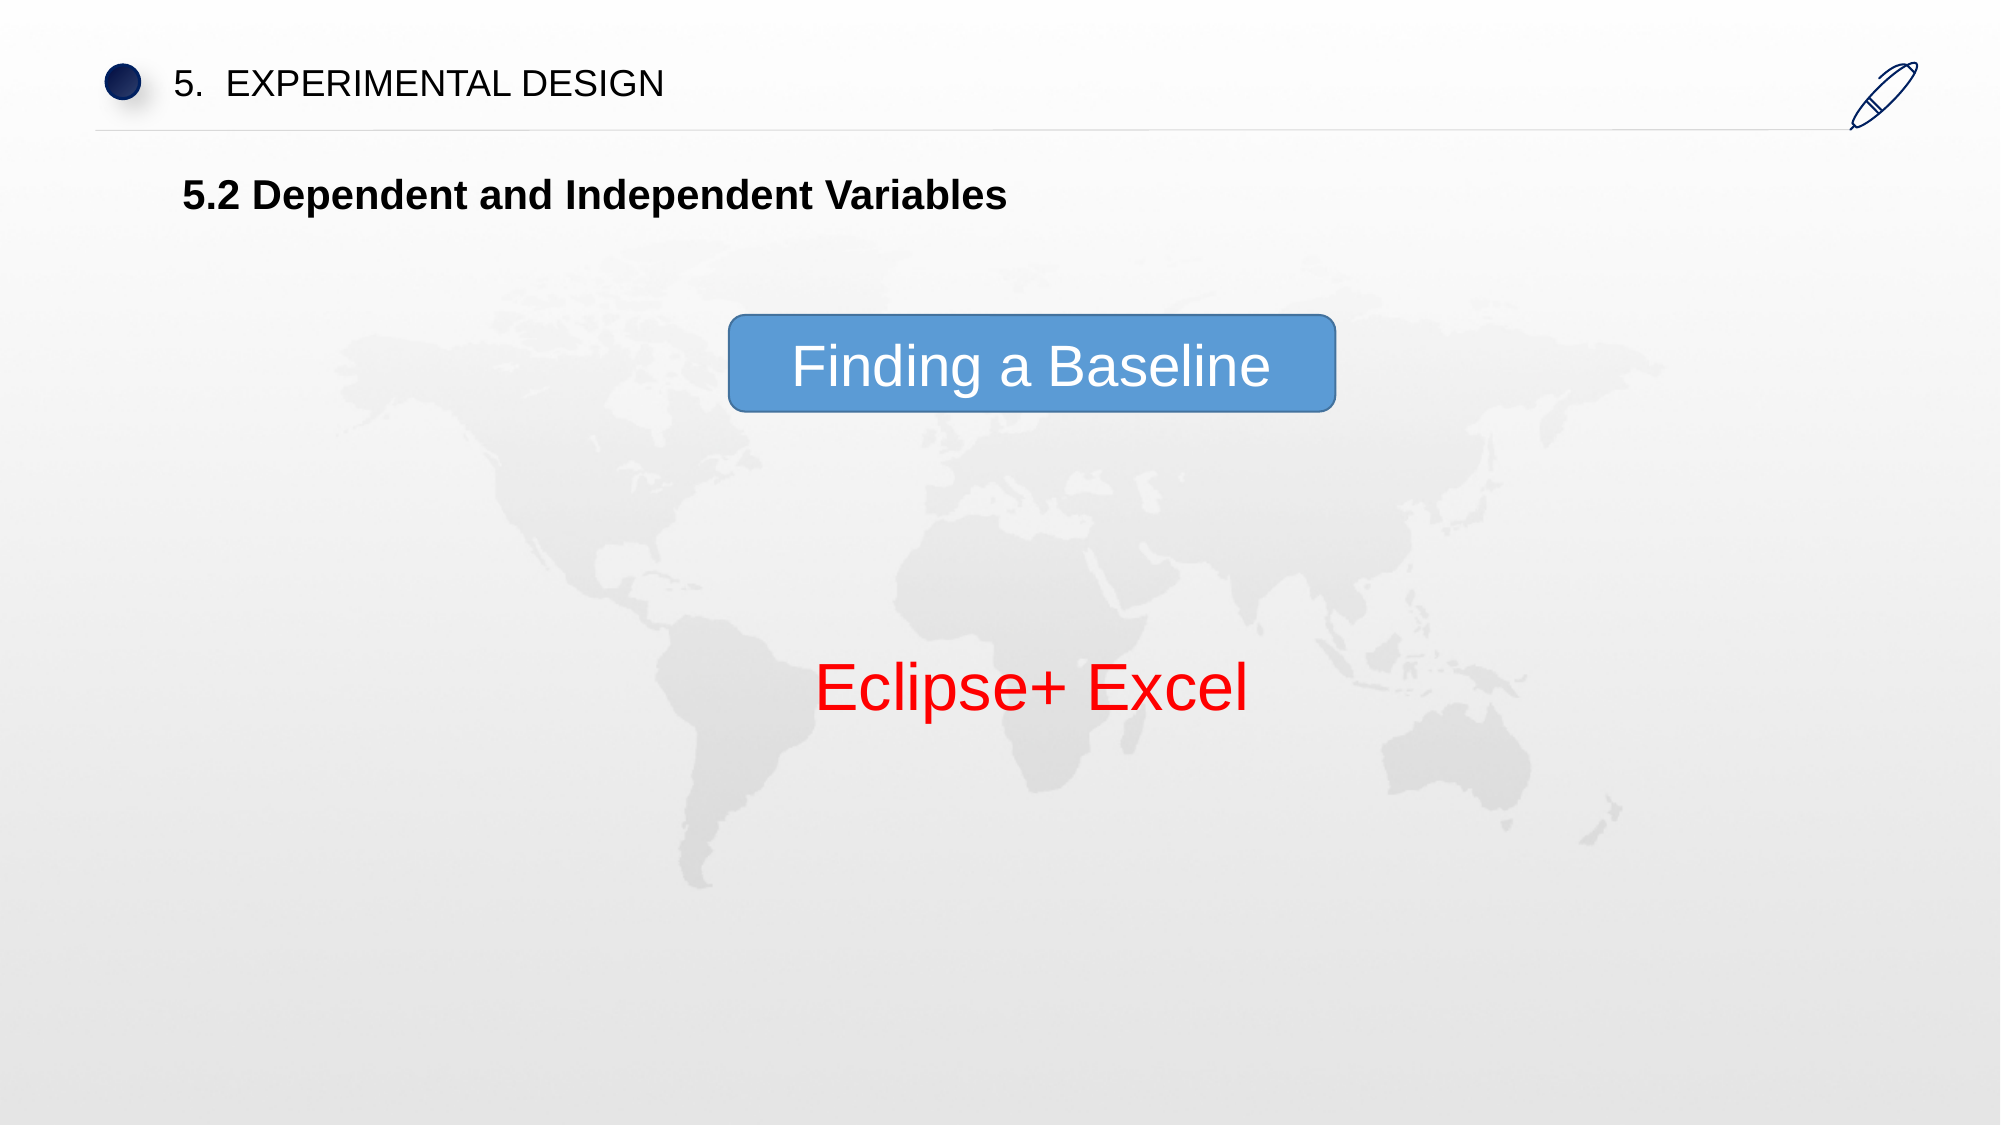

5.  EXPERIMENTAL DESIGN

5.2 Dependent and Independent Variables
Finding a Baseline
Eclipse+ Excel